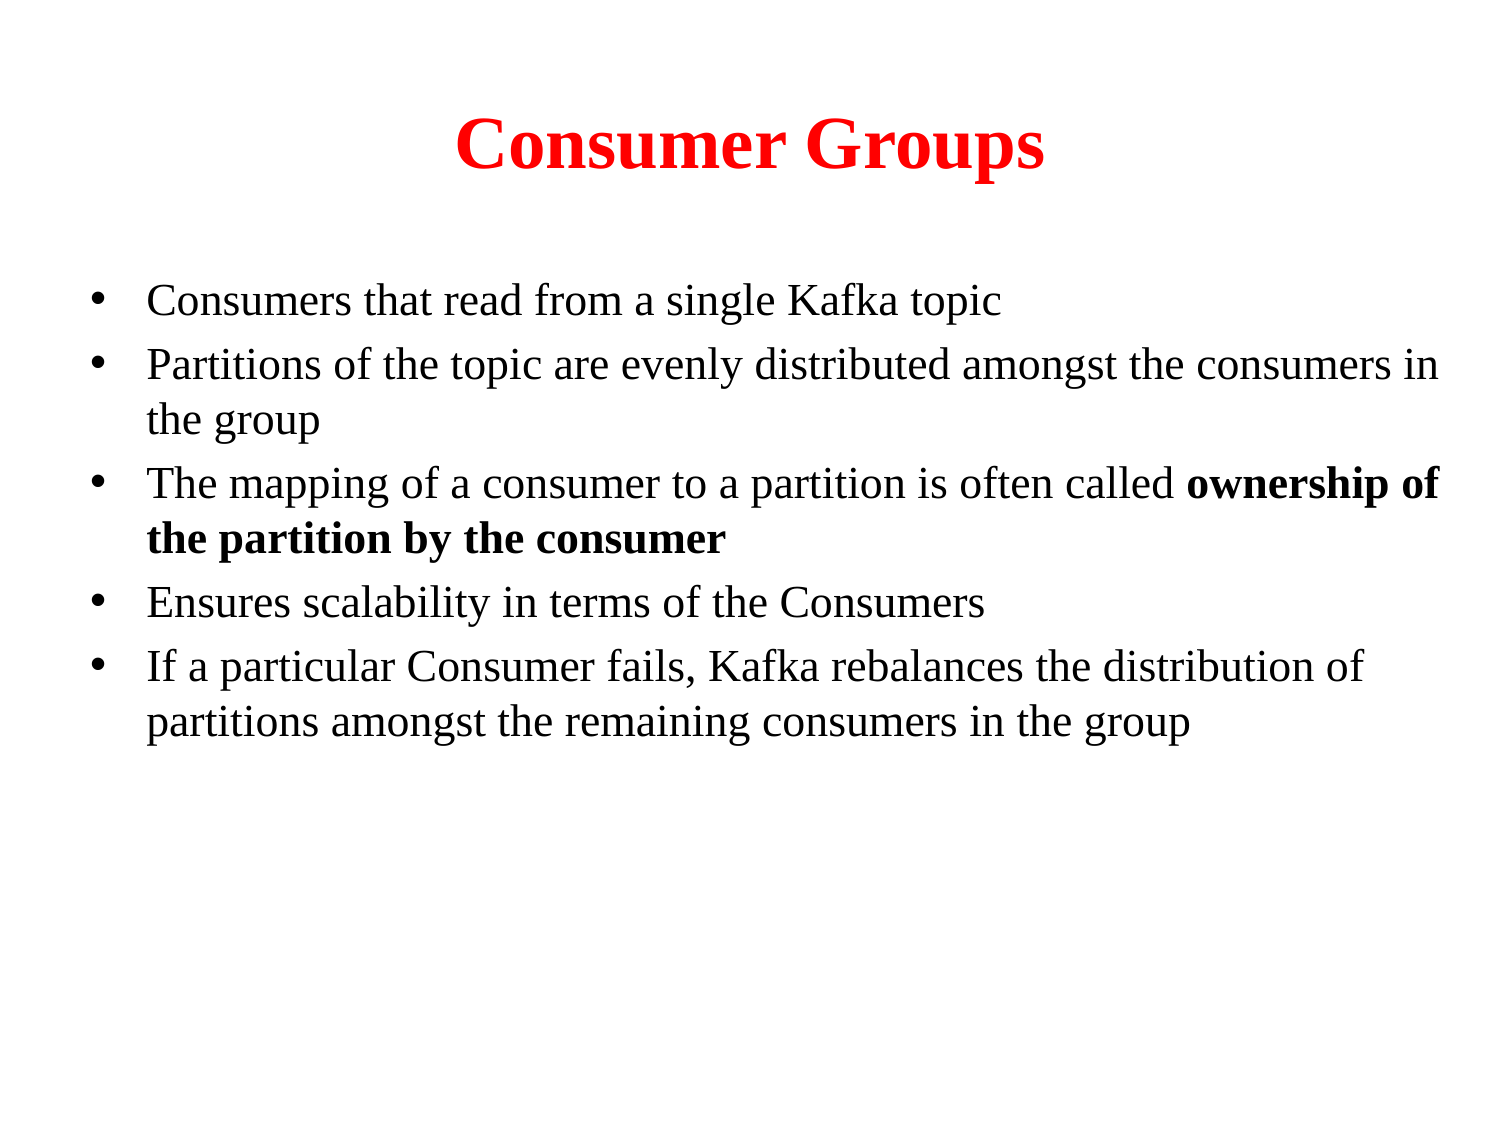

# Consumer Groups
Consumers that read from a single Kafka topic
Partitions of the topic are evenly distributed amongst the consumers in the group
The mapping of a consumer to a partition is often called ownership of the partition by the consumer
Ensures scalability in terms of the Consumers
If a particular Consumer fails, Kafka rebalances the distribution of partitions amongst the remaining consumers in the group